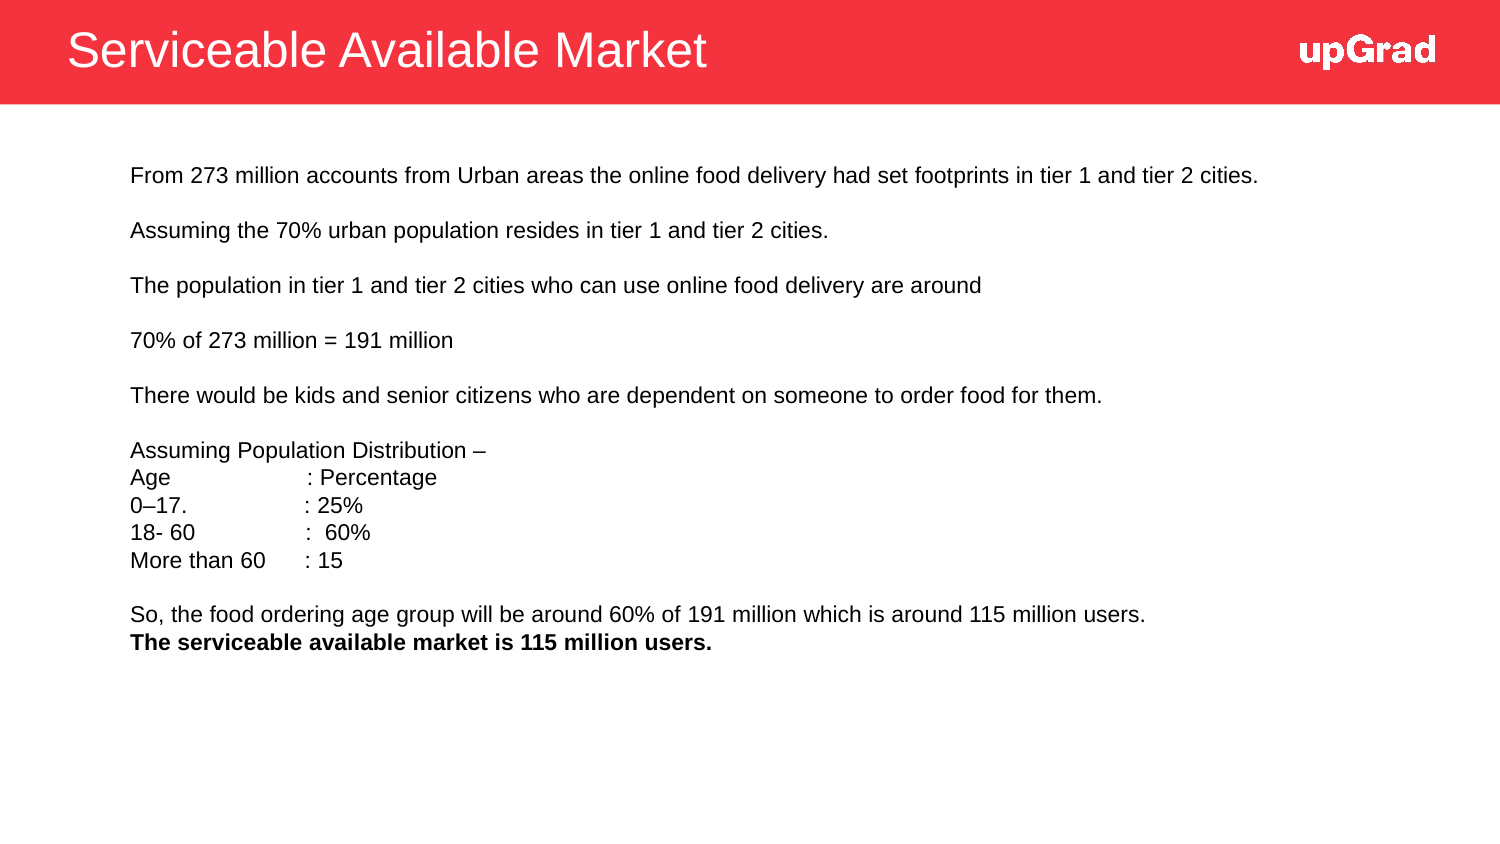

# Serviceable Available Market
From 273 million accounts from Urban areas the online food delivery had set footprints in tier 1 and tier 2 cities.

Assuming the 70% urban population resides in tier 1 and tier 2 cities.

The population in tier 1 and tier 2 cities who can use online food delivery are around

70% of 273 million = 191 million

There would be kids and senior citizens who are dependent on someone to order food for them.

Assuming Population Distribution –
Age                     : Percentage
0–17.                  : 25%
18- 60                 :  60%
More than 60      : 15

So, the food ordering age group will be around 60% of 191 million which is around 115 million users.
The serviceable available market is 115 million users.